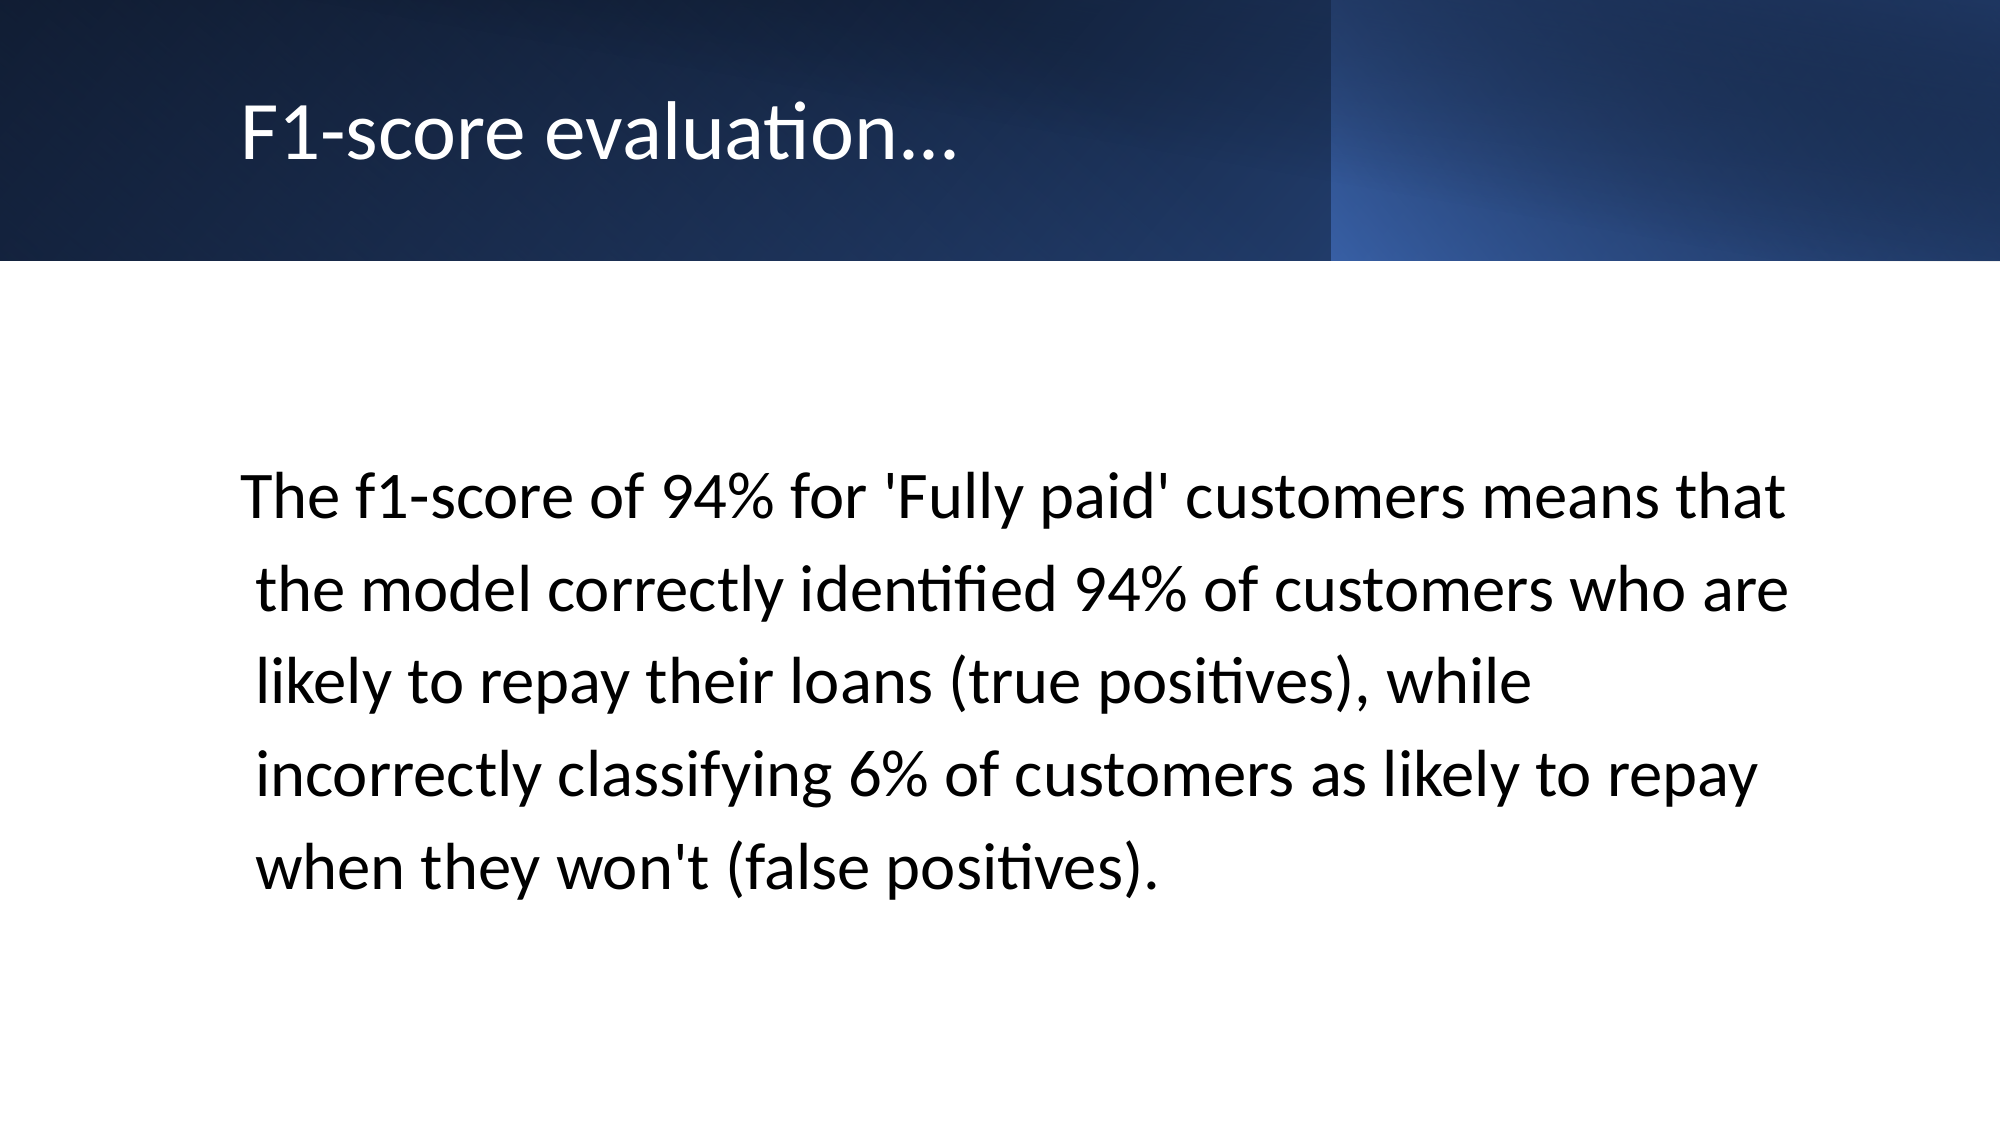

# F1-score evaluation...
The f1-score of 94% for 'Fully paid' customers means that
 the model correctly identified 94% of customers who are
 likely to repay their loans (true positives), while
 incorrectly classifying 6% of customers as likely to repay
 when they won't (false positives).